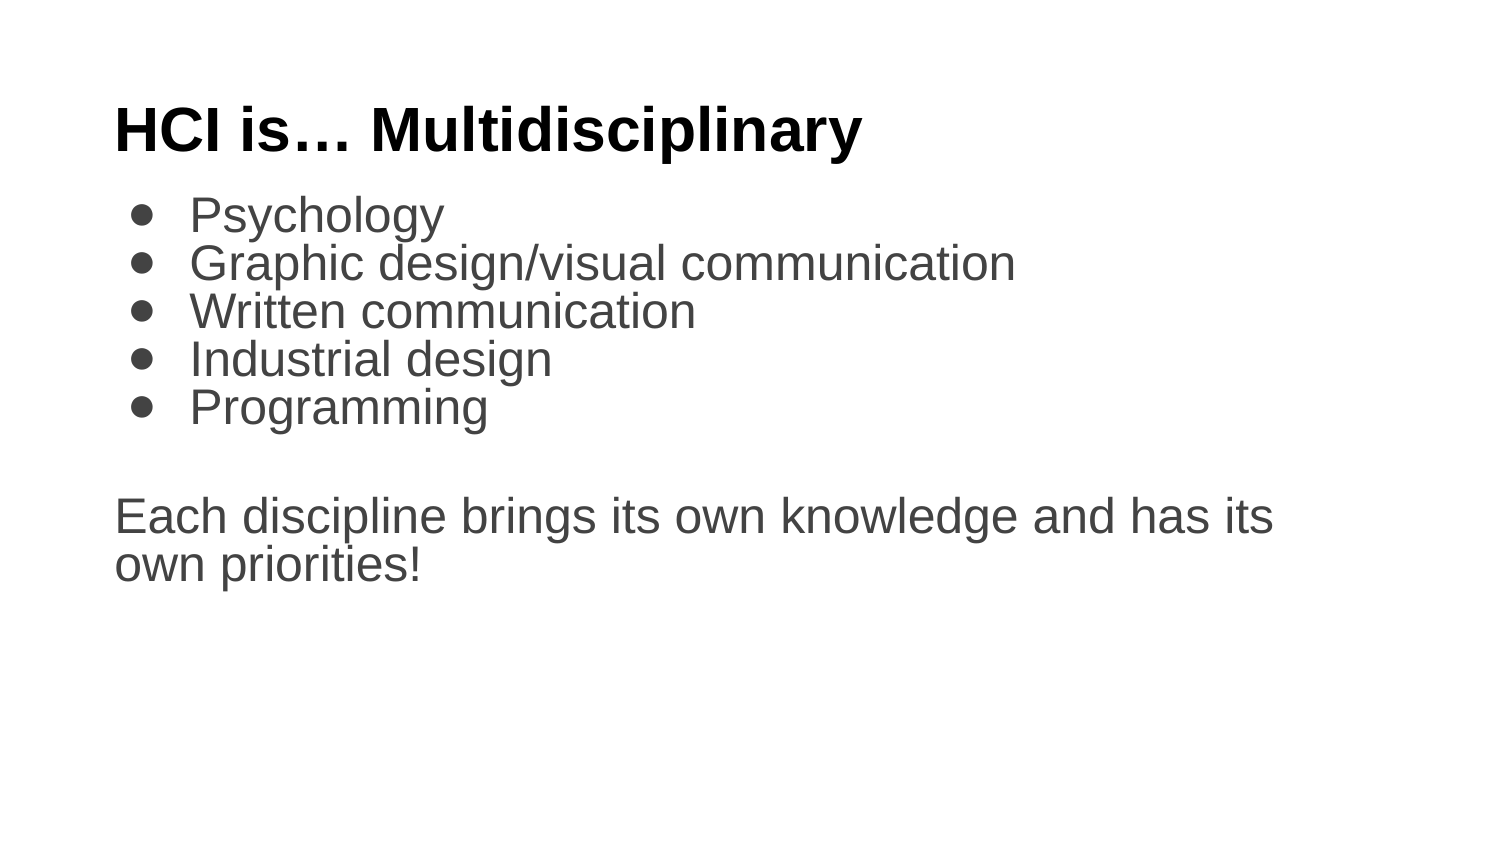

# HCI is… Multidisciplinary
Psychology
Graphic design/visual communication
Written communication
Industrial design
Programming

Each discipline brings its own knowledge and has its own priorities!